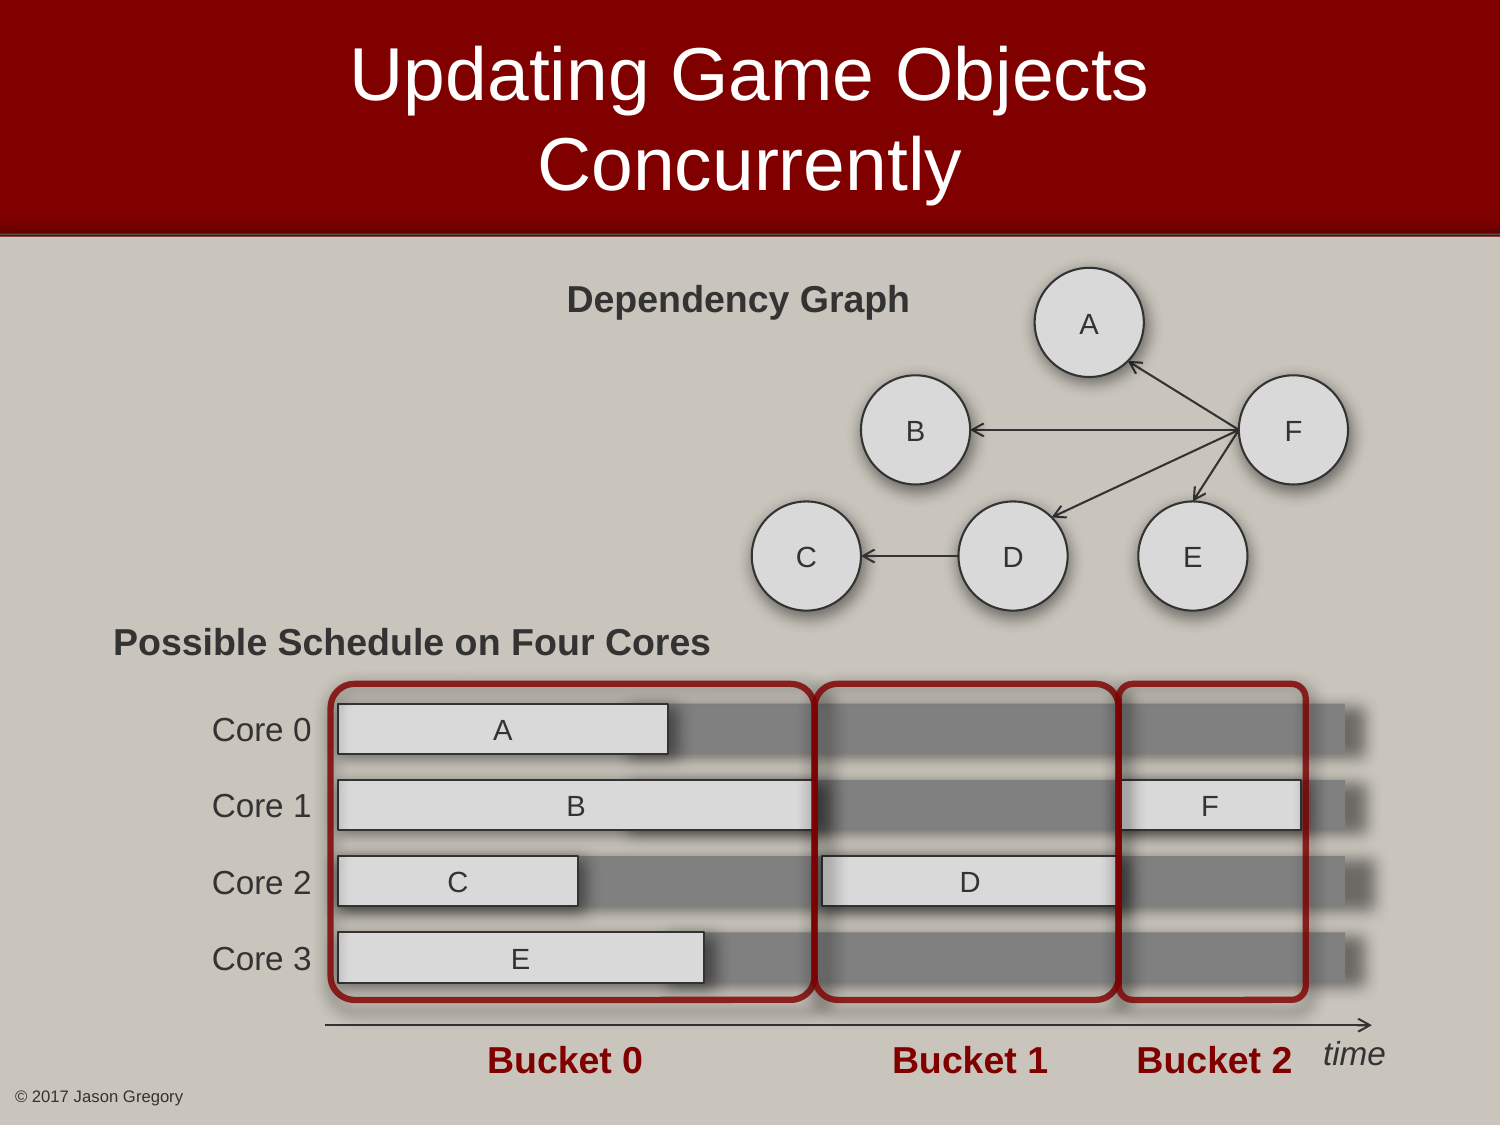

# Updating Game Objects Concurrently
Dependency Graph
A
B
F
C
D
E
Possible Schedule on Four Cores

Bucket 0

Bucket 1

Bucket 2
Core 0
A

Core 1
B

F
Core 2

C
D
Core 3
E

time
© 2017 Jason Gregory